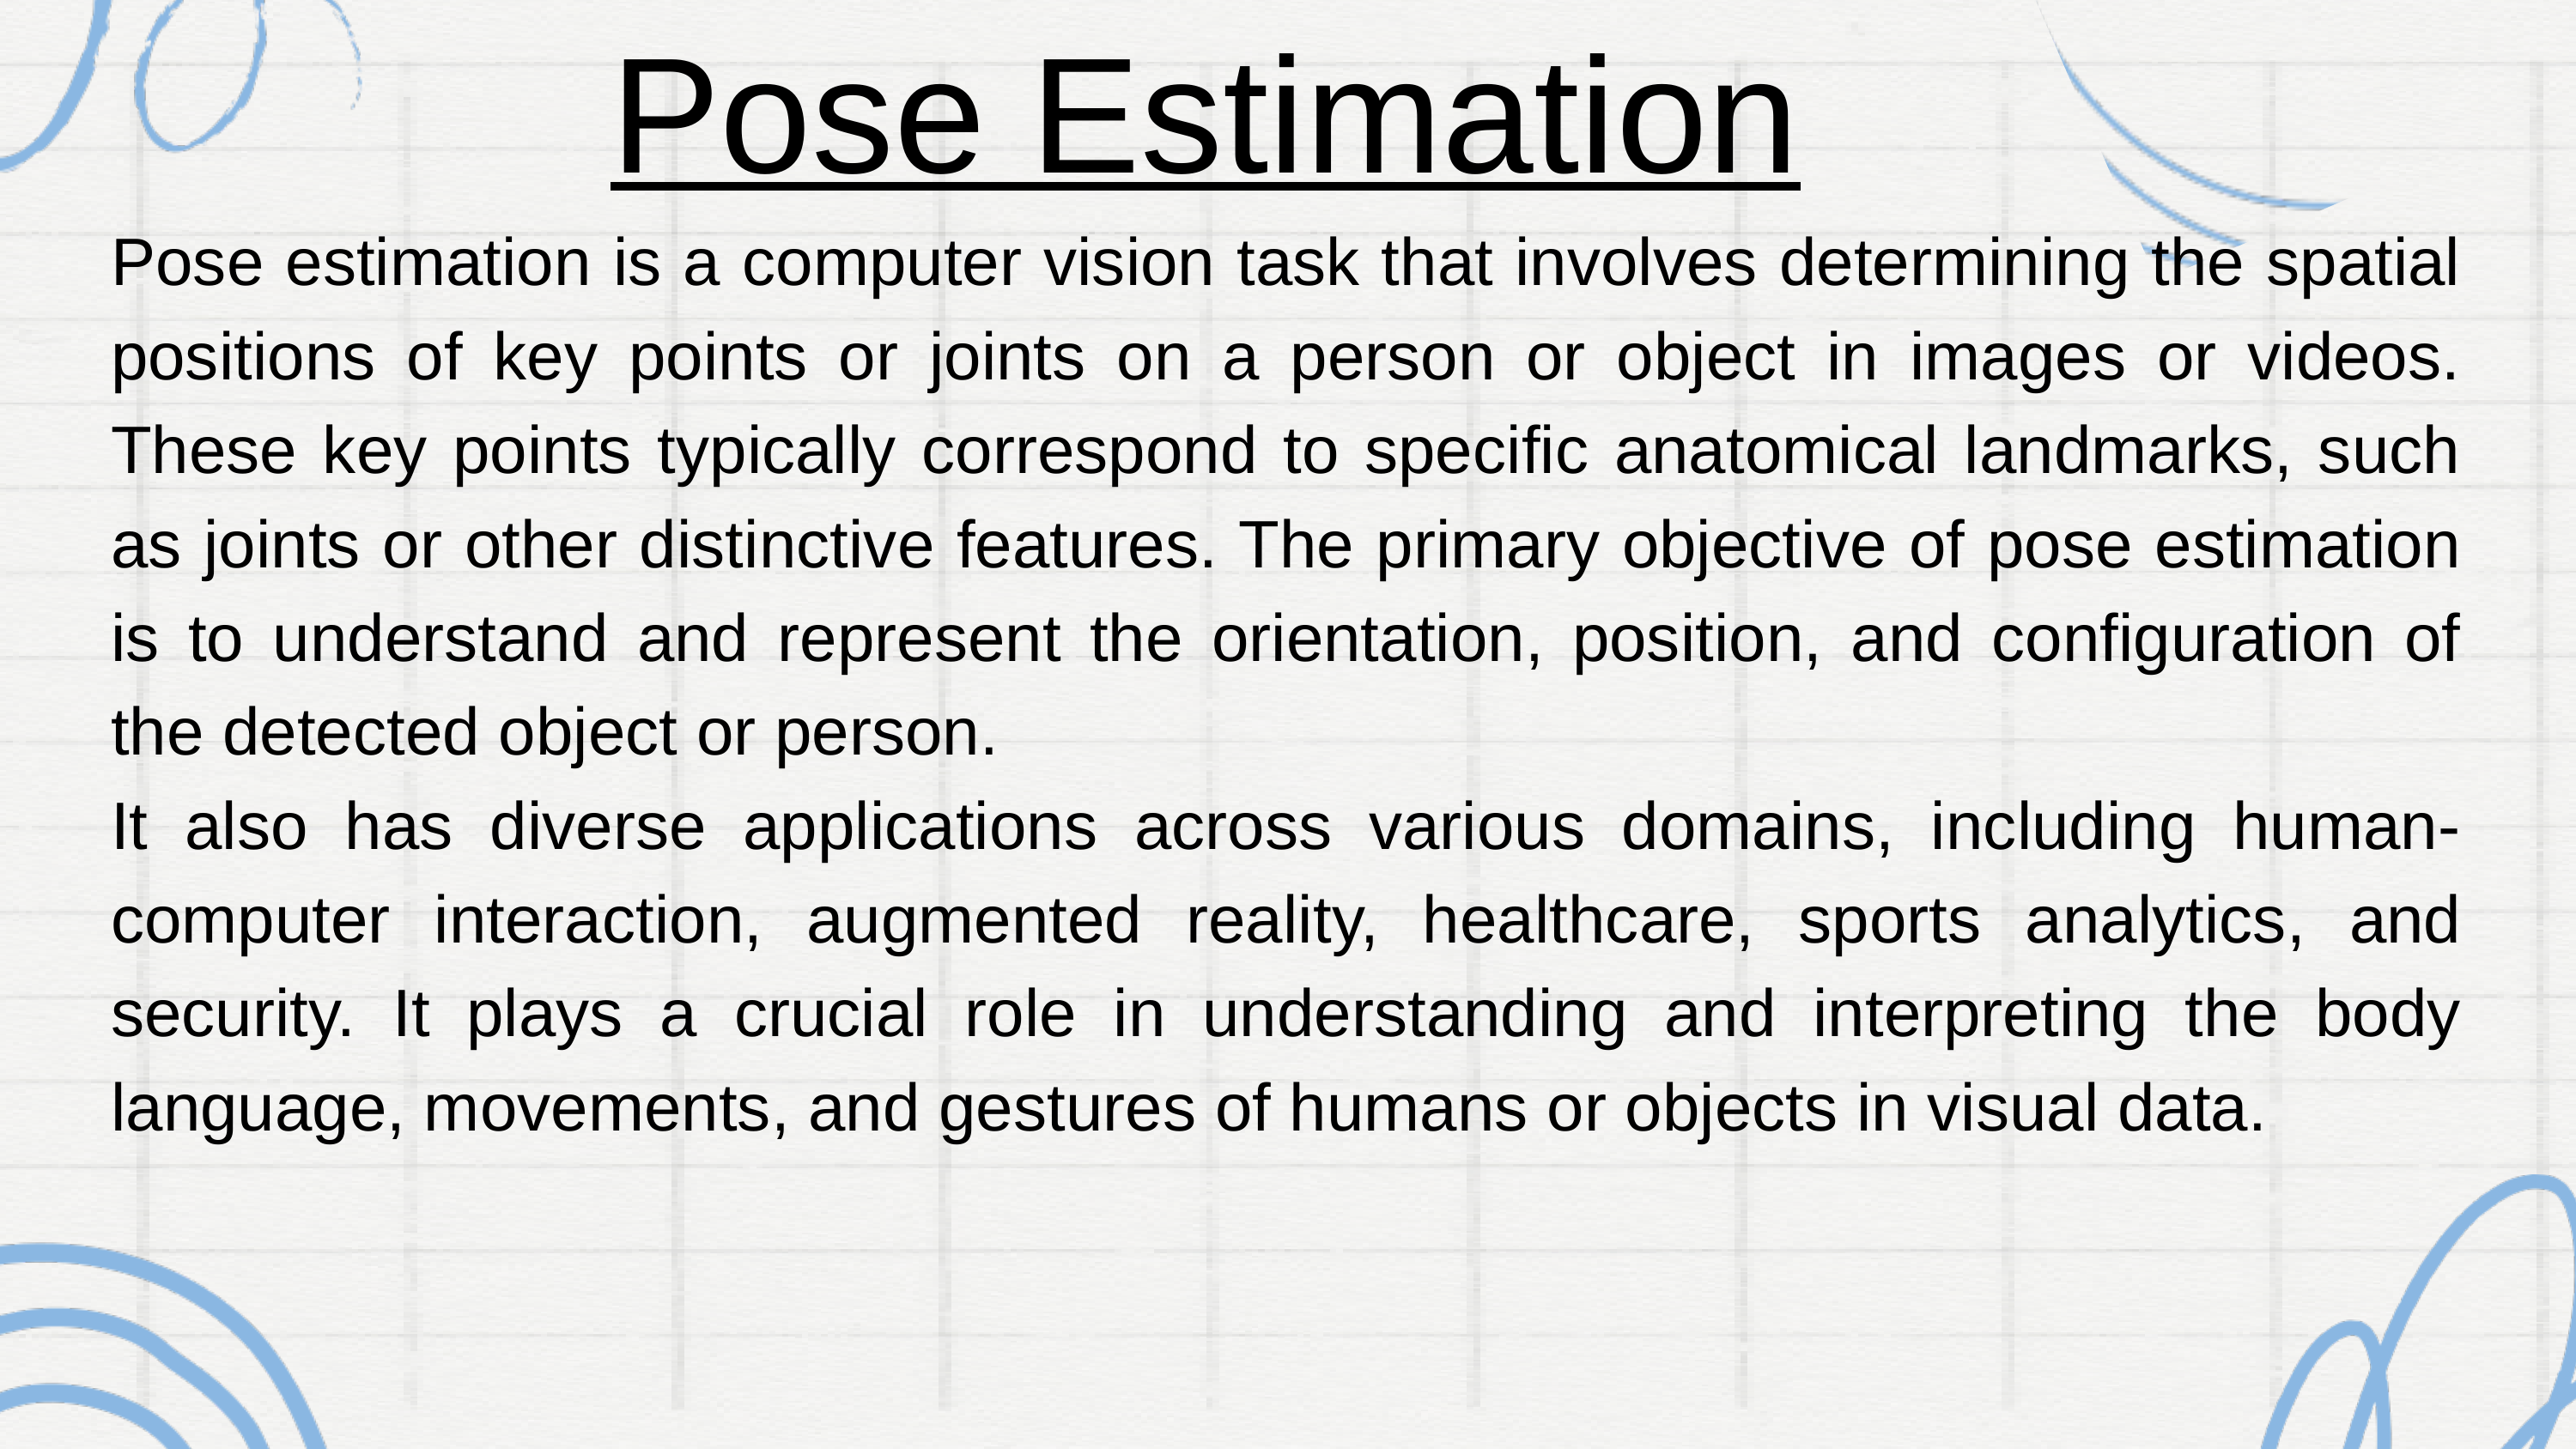

Pose Estimation
Pose estimation is a computer vision task that involves determining the spatial positions of key points or joints on a person or object in images or videos. These key points typically correspond to specific anatomical landmarks, such as joints or other distinctive features. The primary objective of pose estimation is to understand and represent the orientation, position, and configuration of the detected object or person.
It also has diverse applications across various domains, including human-computer interaction, augmented reality, healthcare, sports analytics, and security. It plays a crucial role in understanding and interpreting the body language, movements, and gestures of humans or objects in visual data.